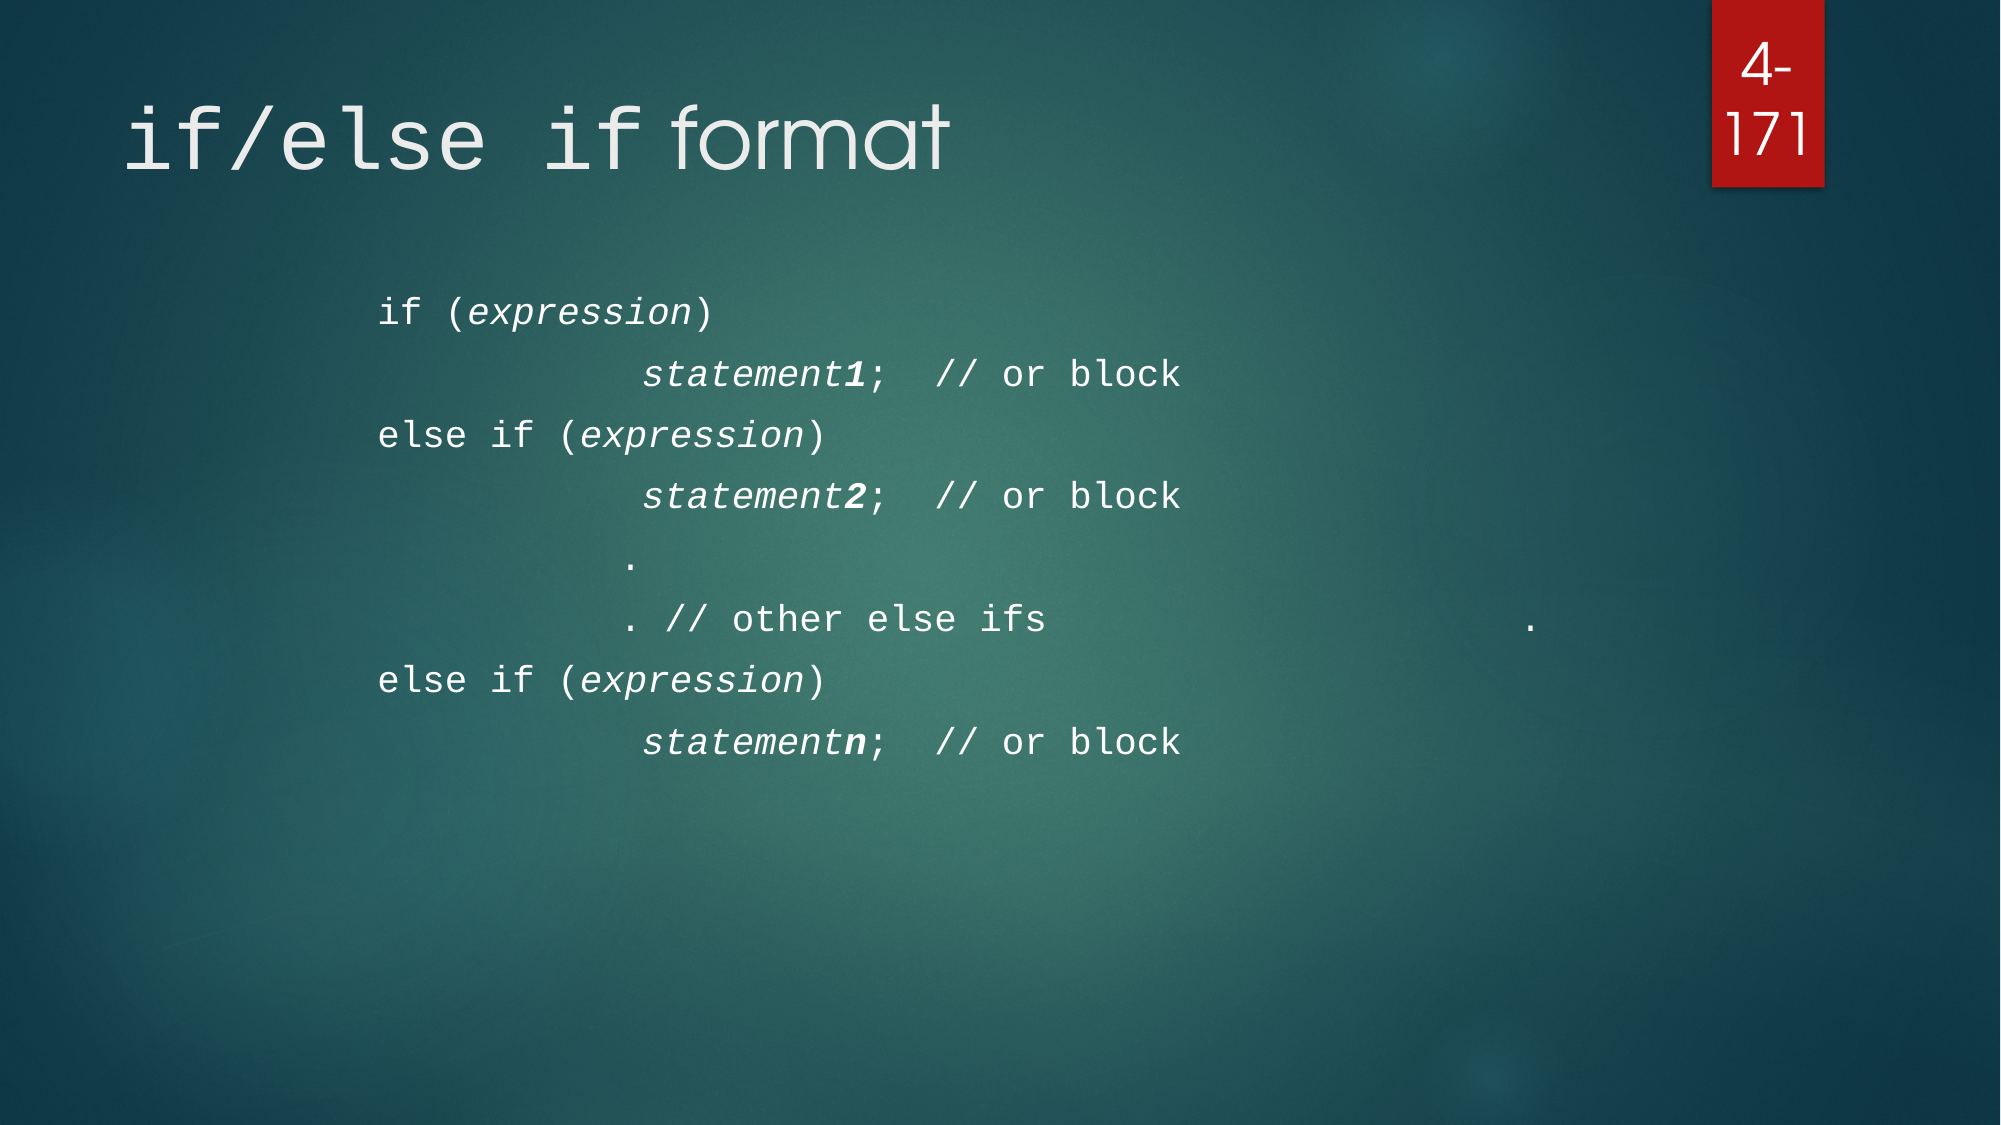

# if/else if format
if (expression)
		   statement1;  // or block
else if (expression)
		   statement2;  // or block
		  .
		  . // other else ifs 		  	  .
else if (expression)
		   statementn;  // or block
4-171